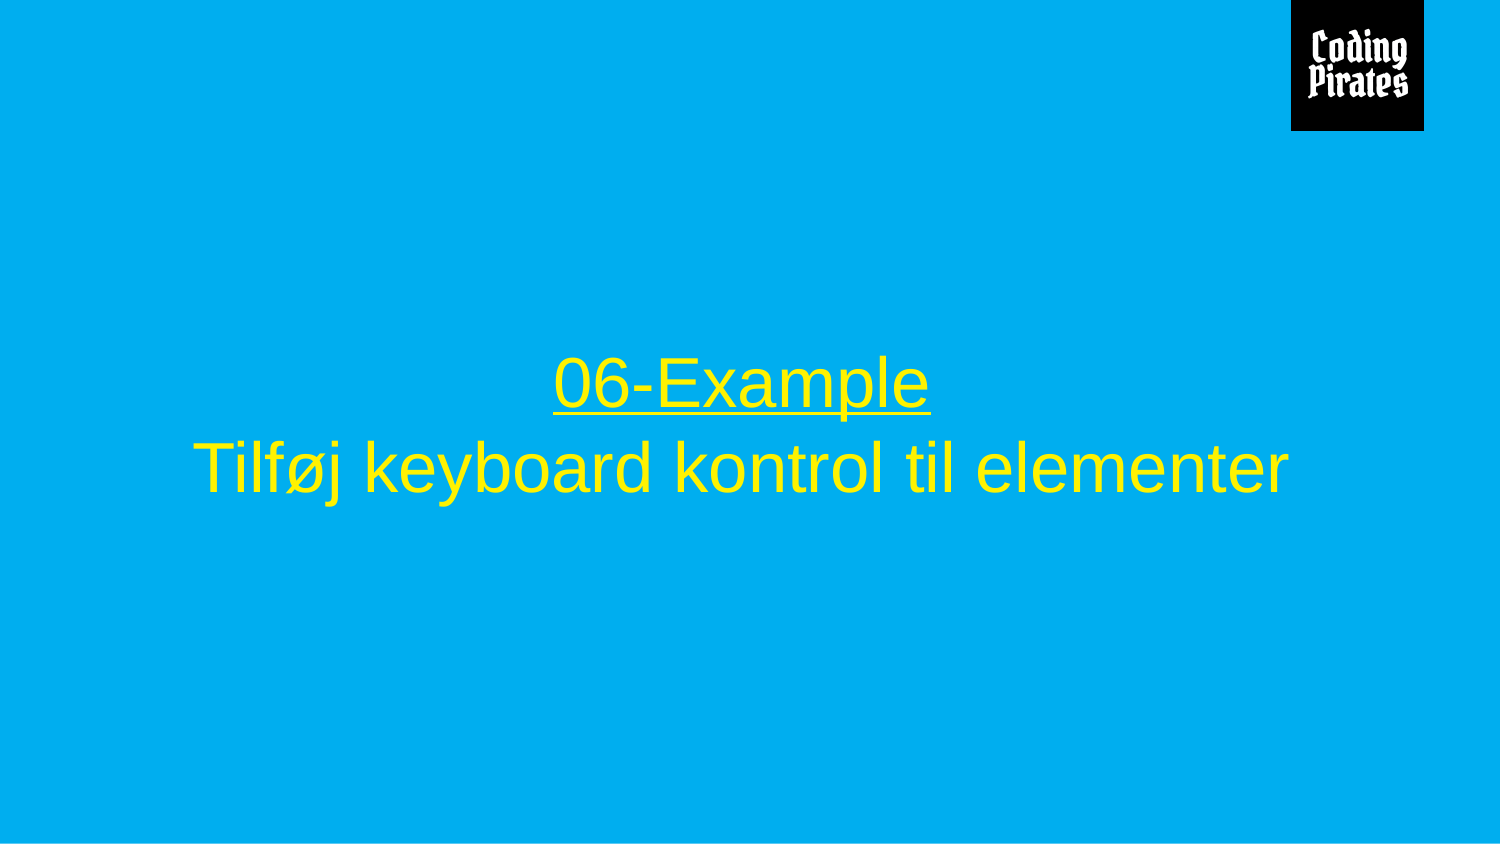

# 06-Example
Tilføj keyboard kontrol til elementer